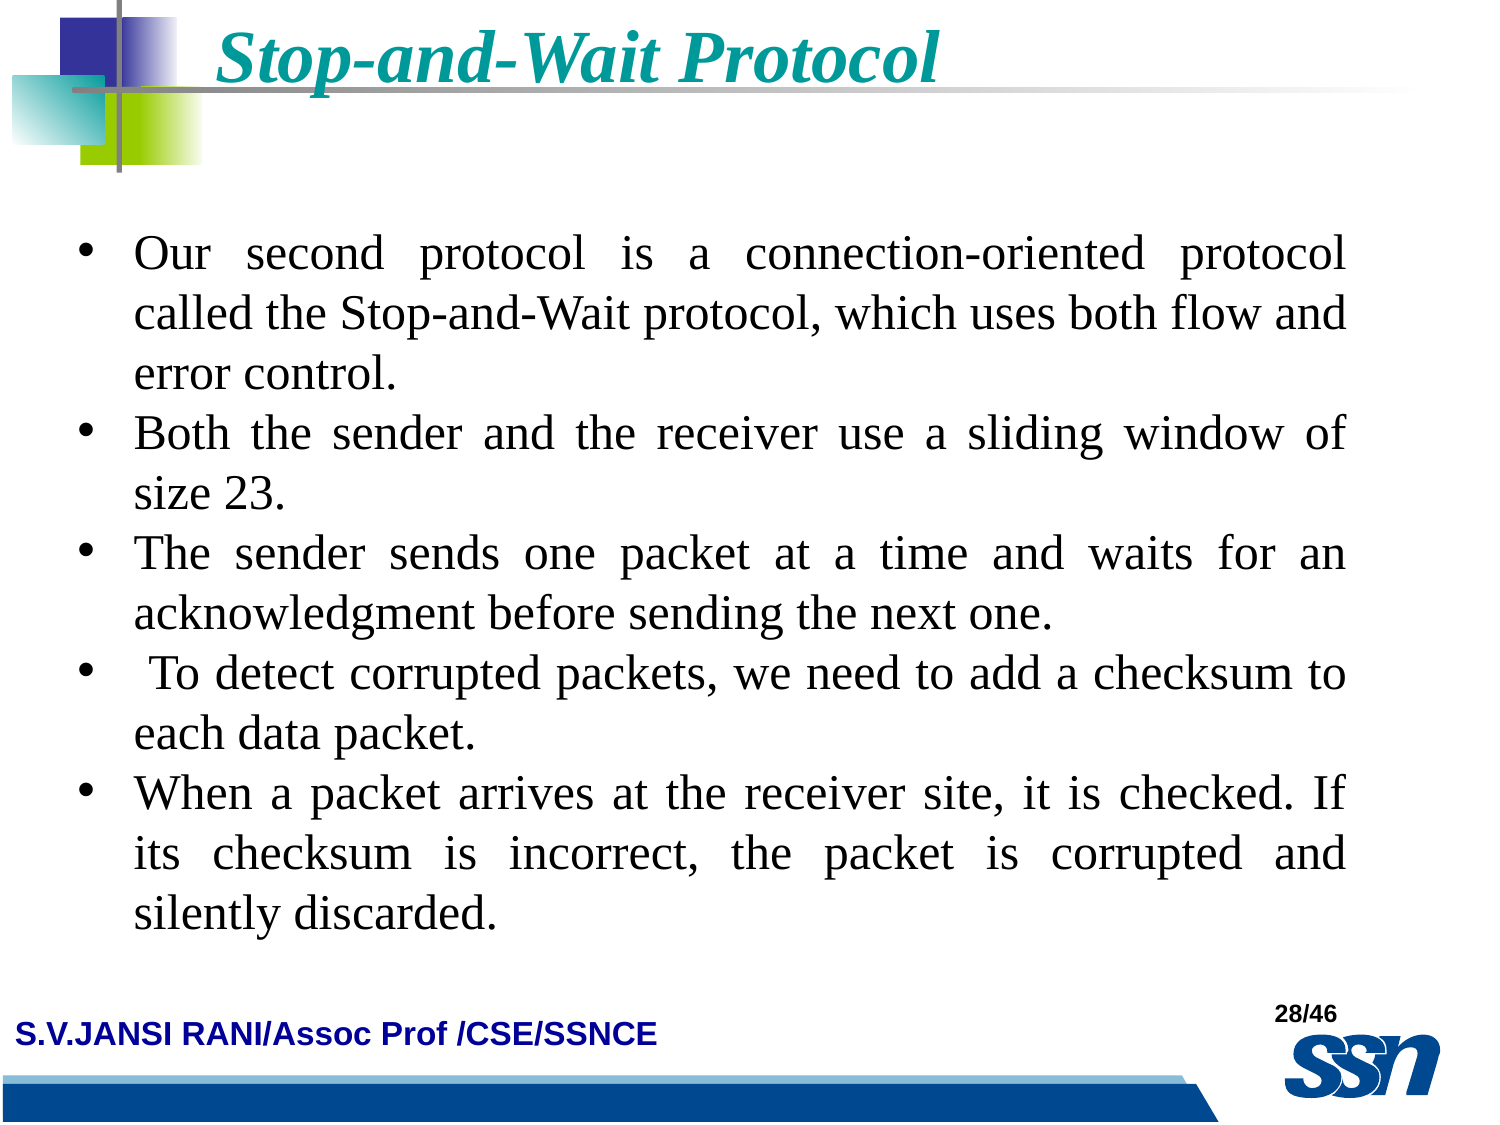

Stop-and-Wait Protocol

Our second protocol is a connection-oriented protocol called the Stop-and-Wait protocol, which uses both flow and error control.
Both the sender and the receiver use a sliding window of size 23.
The sender sends one packet at a time and waits for an acknowledgment before sending the next one.
 To detect corrupted packets, we need to add a checksum to each data packet.
When a packet arrives at the receiver site, it is checked. If its checksum is incorrect, the packet is corrupted and silently discarded.